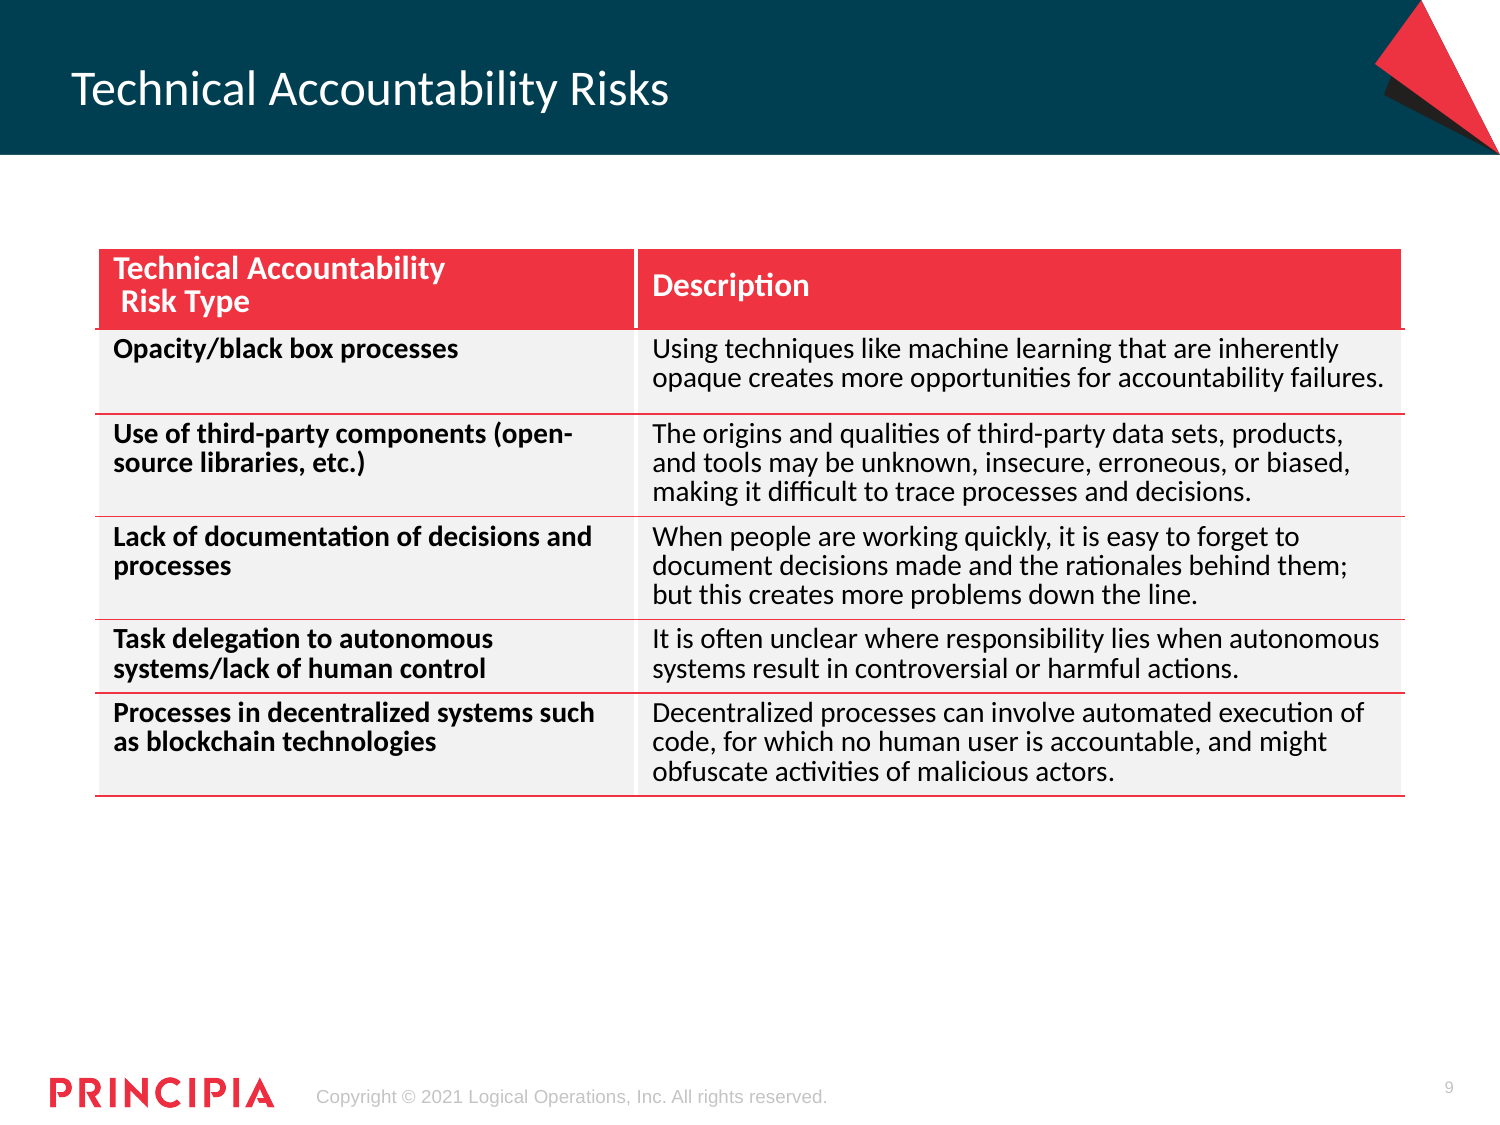

# Technical Accountability Risks
| Technical Accountability Risk Type | Description |
| --- | --- |
| Opacity/black box processes | Using techniques like machine learning that are inherently opaque creates more opportunities for accountability failures. |
| Use of third-party components (open-source libraries, etc.) | The origins and qualities of third-party data sets, products, and tools may be unknown, insecure, erroneous, or biased, making it difficult to trace processes and decisions. |
| Lack of documentation of decisions and processes | When people are working quickly, it is easy to forget to document decisions made and the rationales behind them; but this creates more problems down the line. |
| Task delegation to autonomous systems/lack of human control | It is often unclear where responsibility lies when autonomous systems result in controversial or harmful actions. |
| Processes in decentralized systems such as blockchain technologies | Decentralized processes can involve automated execution of code, for which no human user is accountable, and might obfuscate activities of malicious actors. |
9